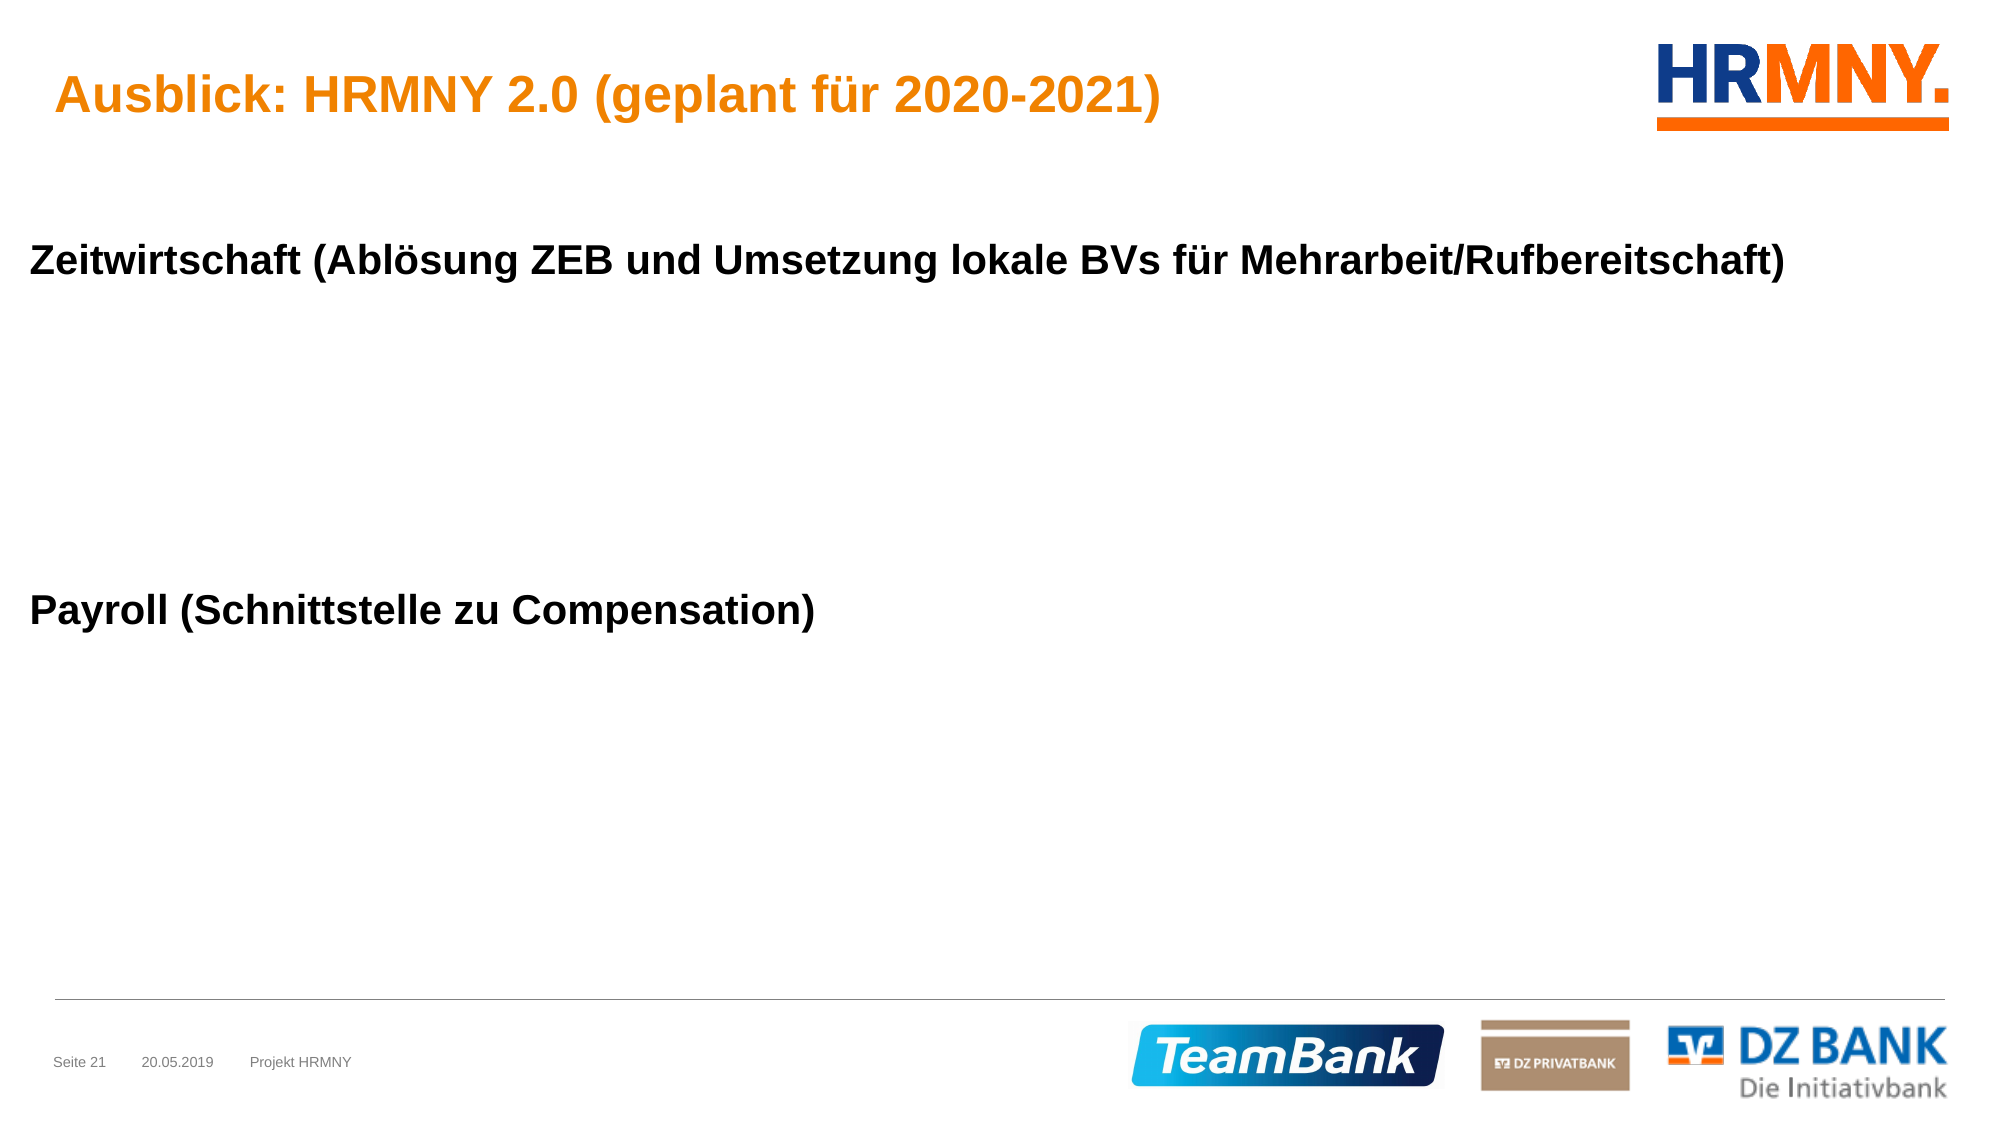

# Ausblick: HRMNY 2.0 (geplant für 2020-2021)
Zeitwirtschaft (Ablösung ZEB und Umsetzung lokale BVs für Mehrarbeit/Rufbereitschaft)

Payroll (Schnittstelle zu Compensation)
Seite 21
20.05.2019
Projekt HRMNY